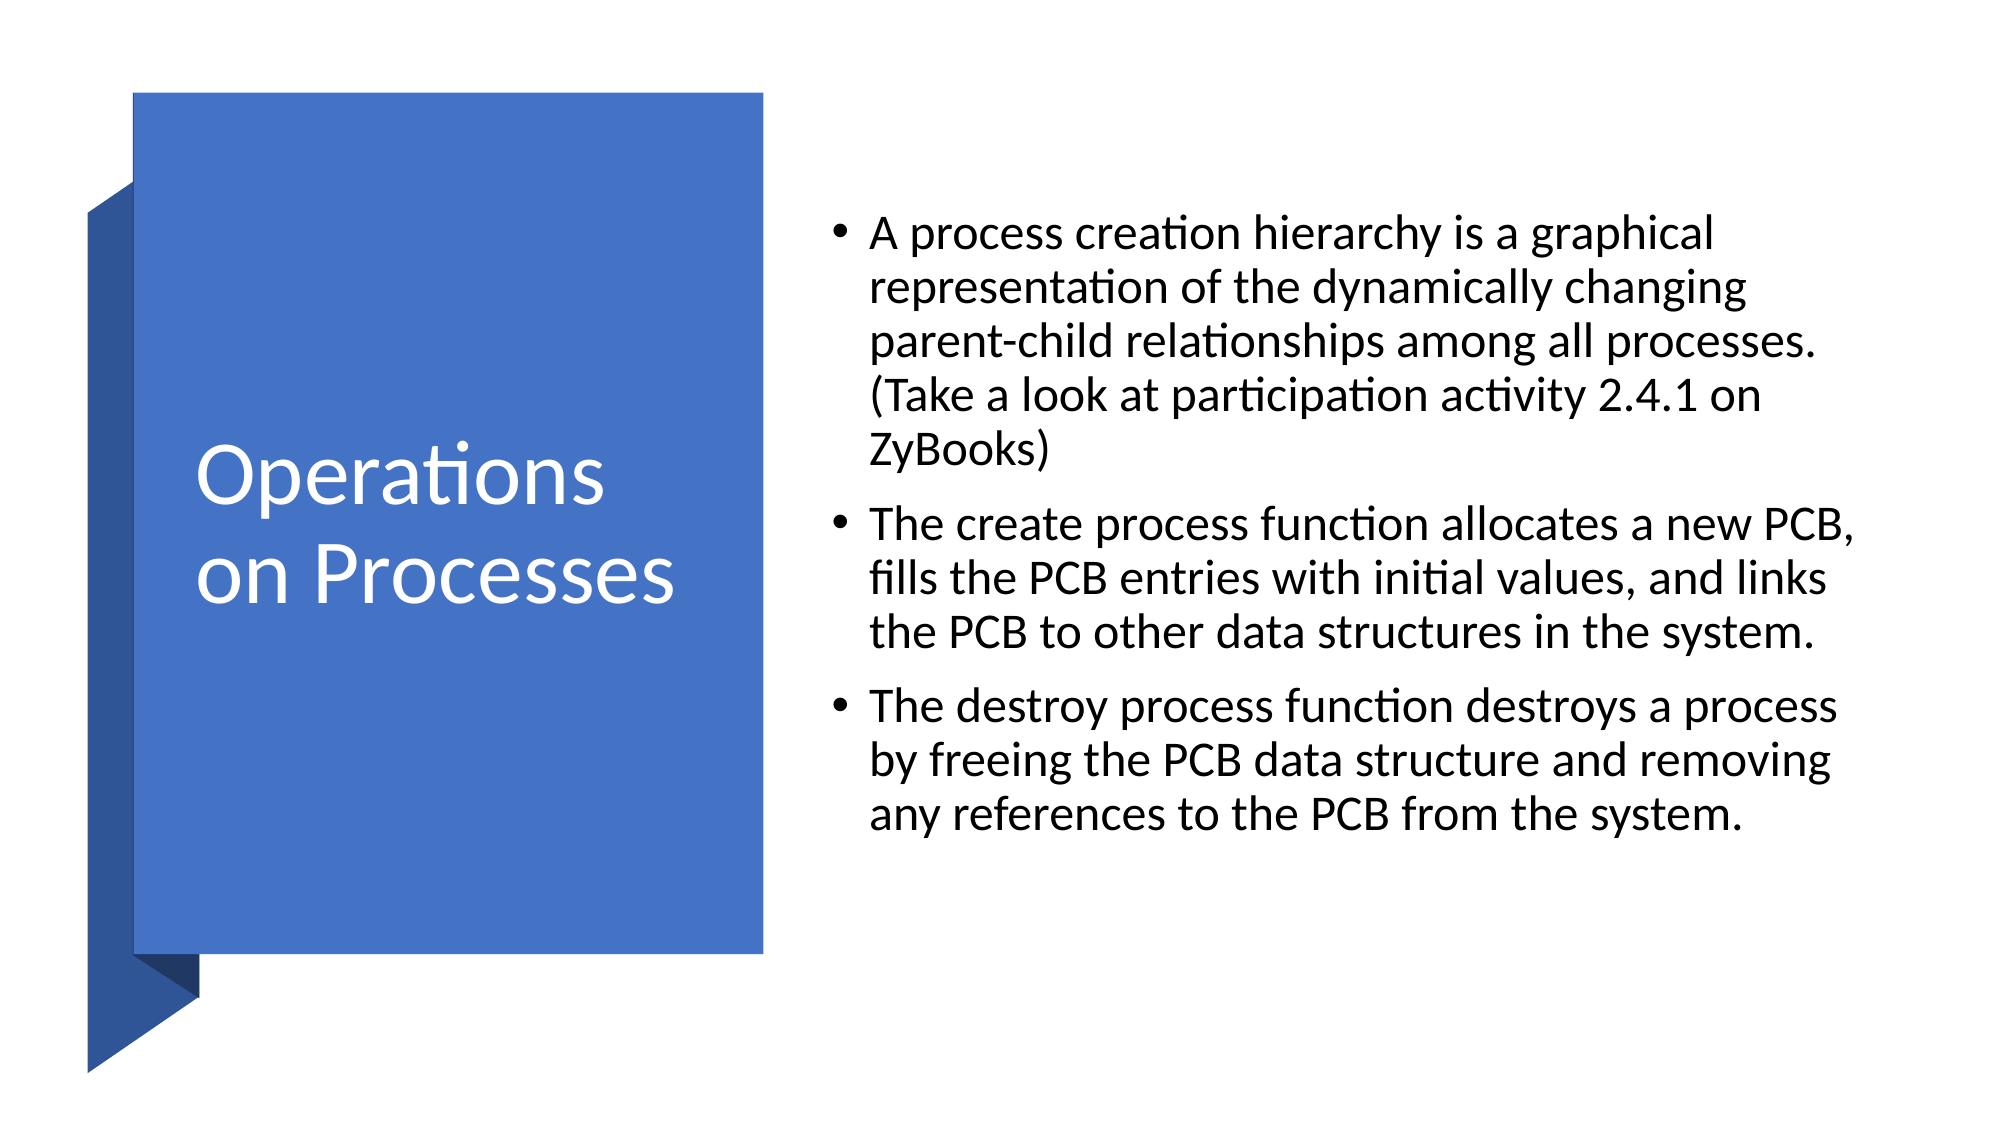

# Operations on Processes
A process creation hierarchy is a graphical representation of the dynamically changing parent-child relationships among all processes. (Take a look at participation activity 2.4.1 on ZyBooks)
The create process function allocates a new PCB, fills the PCB entries with initial values, and links the PCB to other data structures in the system.
The destroy process function destroys a process by freeing the PCB data structure and removing any references to the PCB from the system.